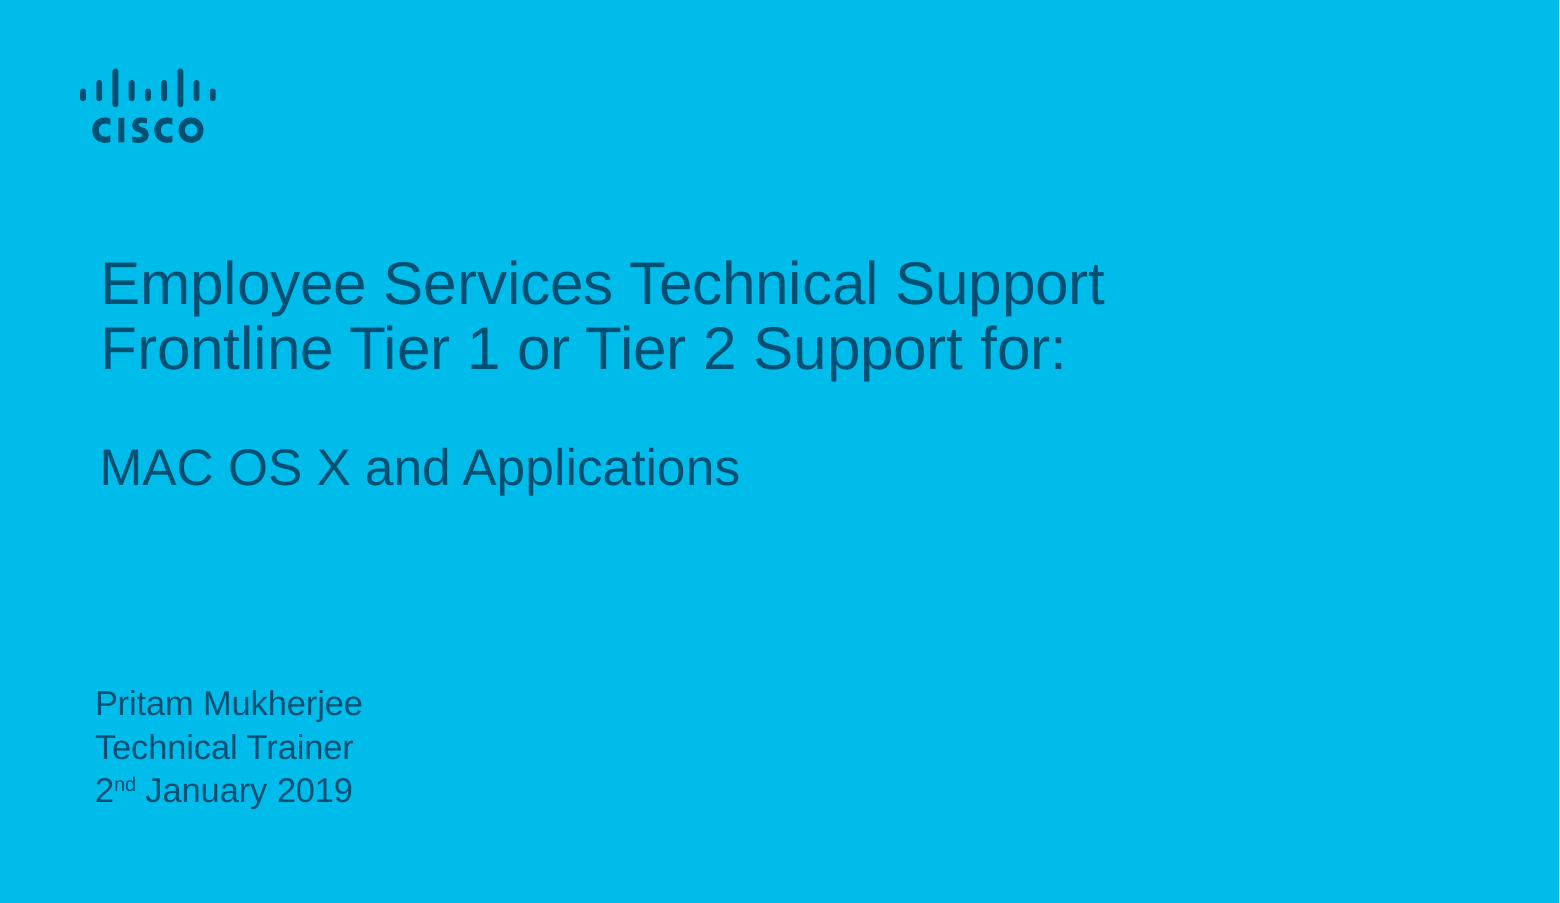

# Employee Services Technical Support Frontline Tier 1 or Tier 2 Support for:
MAC OS X and Applications
Pritam Mukherjee
Technical Trainer
2nd January 2019